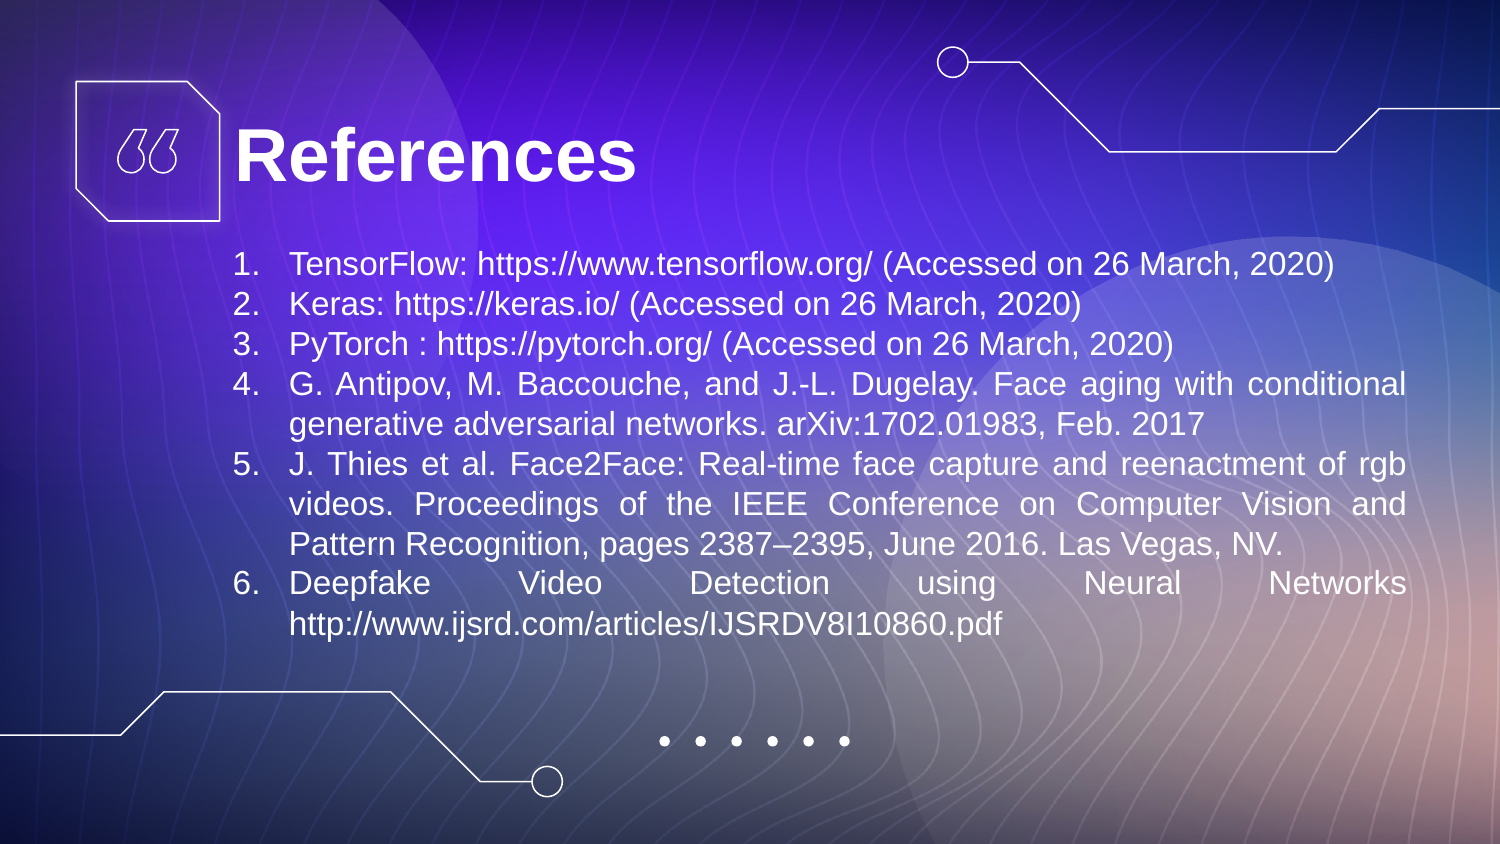

# References

TensorFlow: https://www.tensorflow.org/ (Accessed on 26 March, 2020)
Keras: https://keras.io/ (Accessed on 26 March, 2020)
PyTorch : https://pytorch.org/ (Accessed on 26 March, 2020)
G. Antipov, M. Baccouche, and J.-L. Dugelay. Face aging with conditional generative adversarial networks. arXiv:1702.01983, Feb. 2017
J. Thies et al. Face2Face: Real-time face capture and reenactment of rgb videos. Proceedings of the IEEE Conference on Computer Vision and Pattern Recognition, pages 2387–2395, June 2016. Las Vegas, NV.
Deepfake Video Detection using Neural Networks http://www.ijsrd.com/articles/IJSRDV8I10860.pdf